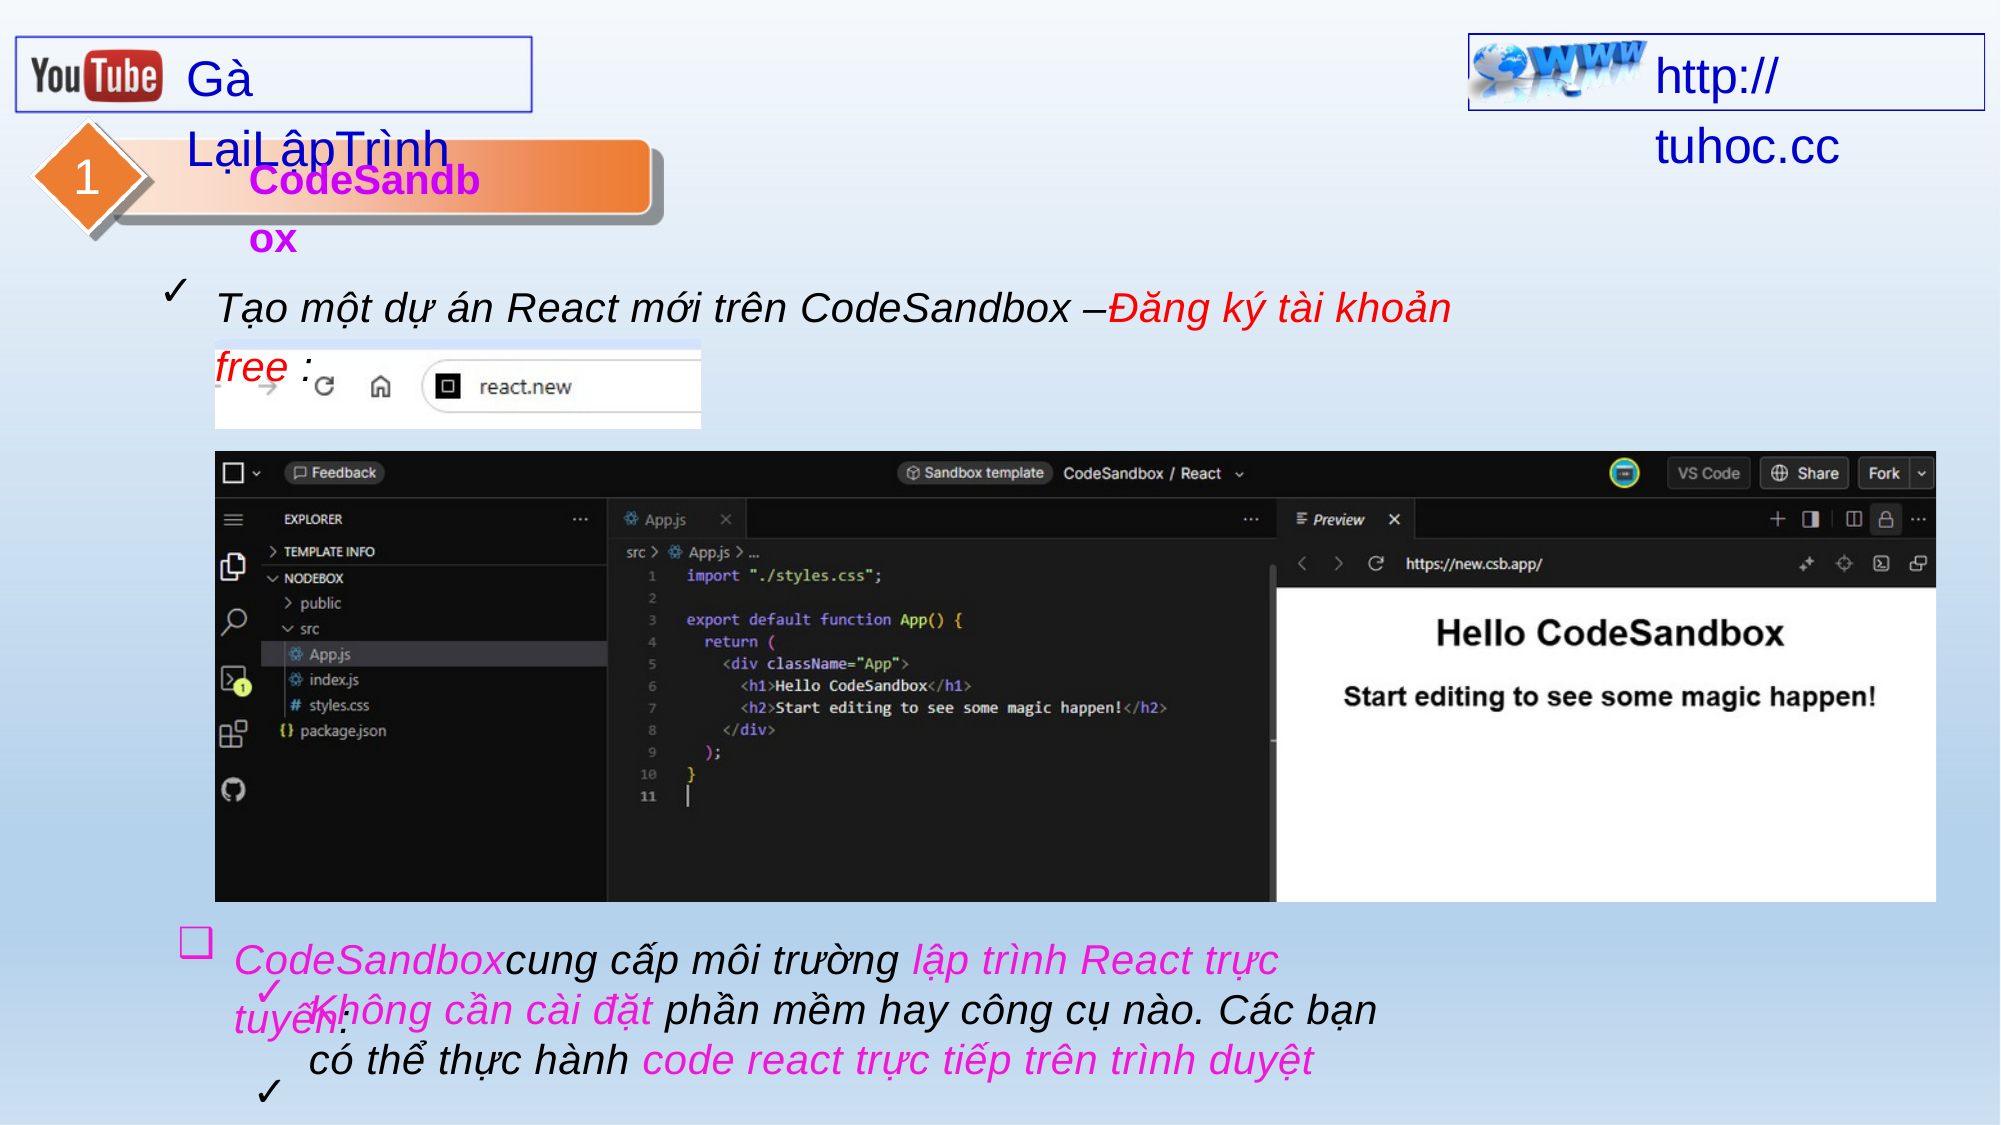

http:// tuhoc.cc

Gà LạiLậpTrình

1
CodeSandbox

✓
Tạo một dự án React mới trên CodeSandbox –Đăng ký tài khoản free :

❑
CodeSandboxcung cấp môi trường lập trình React trực tuyến:
✓ ✓
Không cần cài đặt phần mềm hay công cụ nào. Các bạn có thể thực hành code react trực tiếp trên trình duyệt